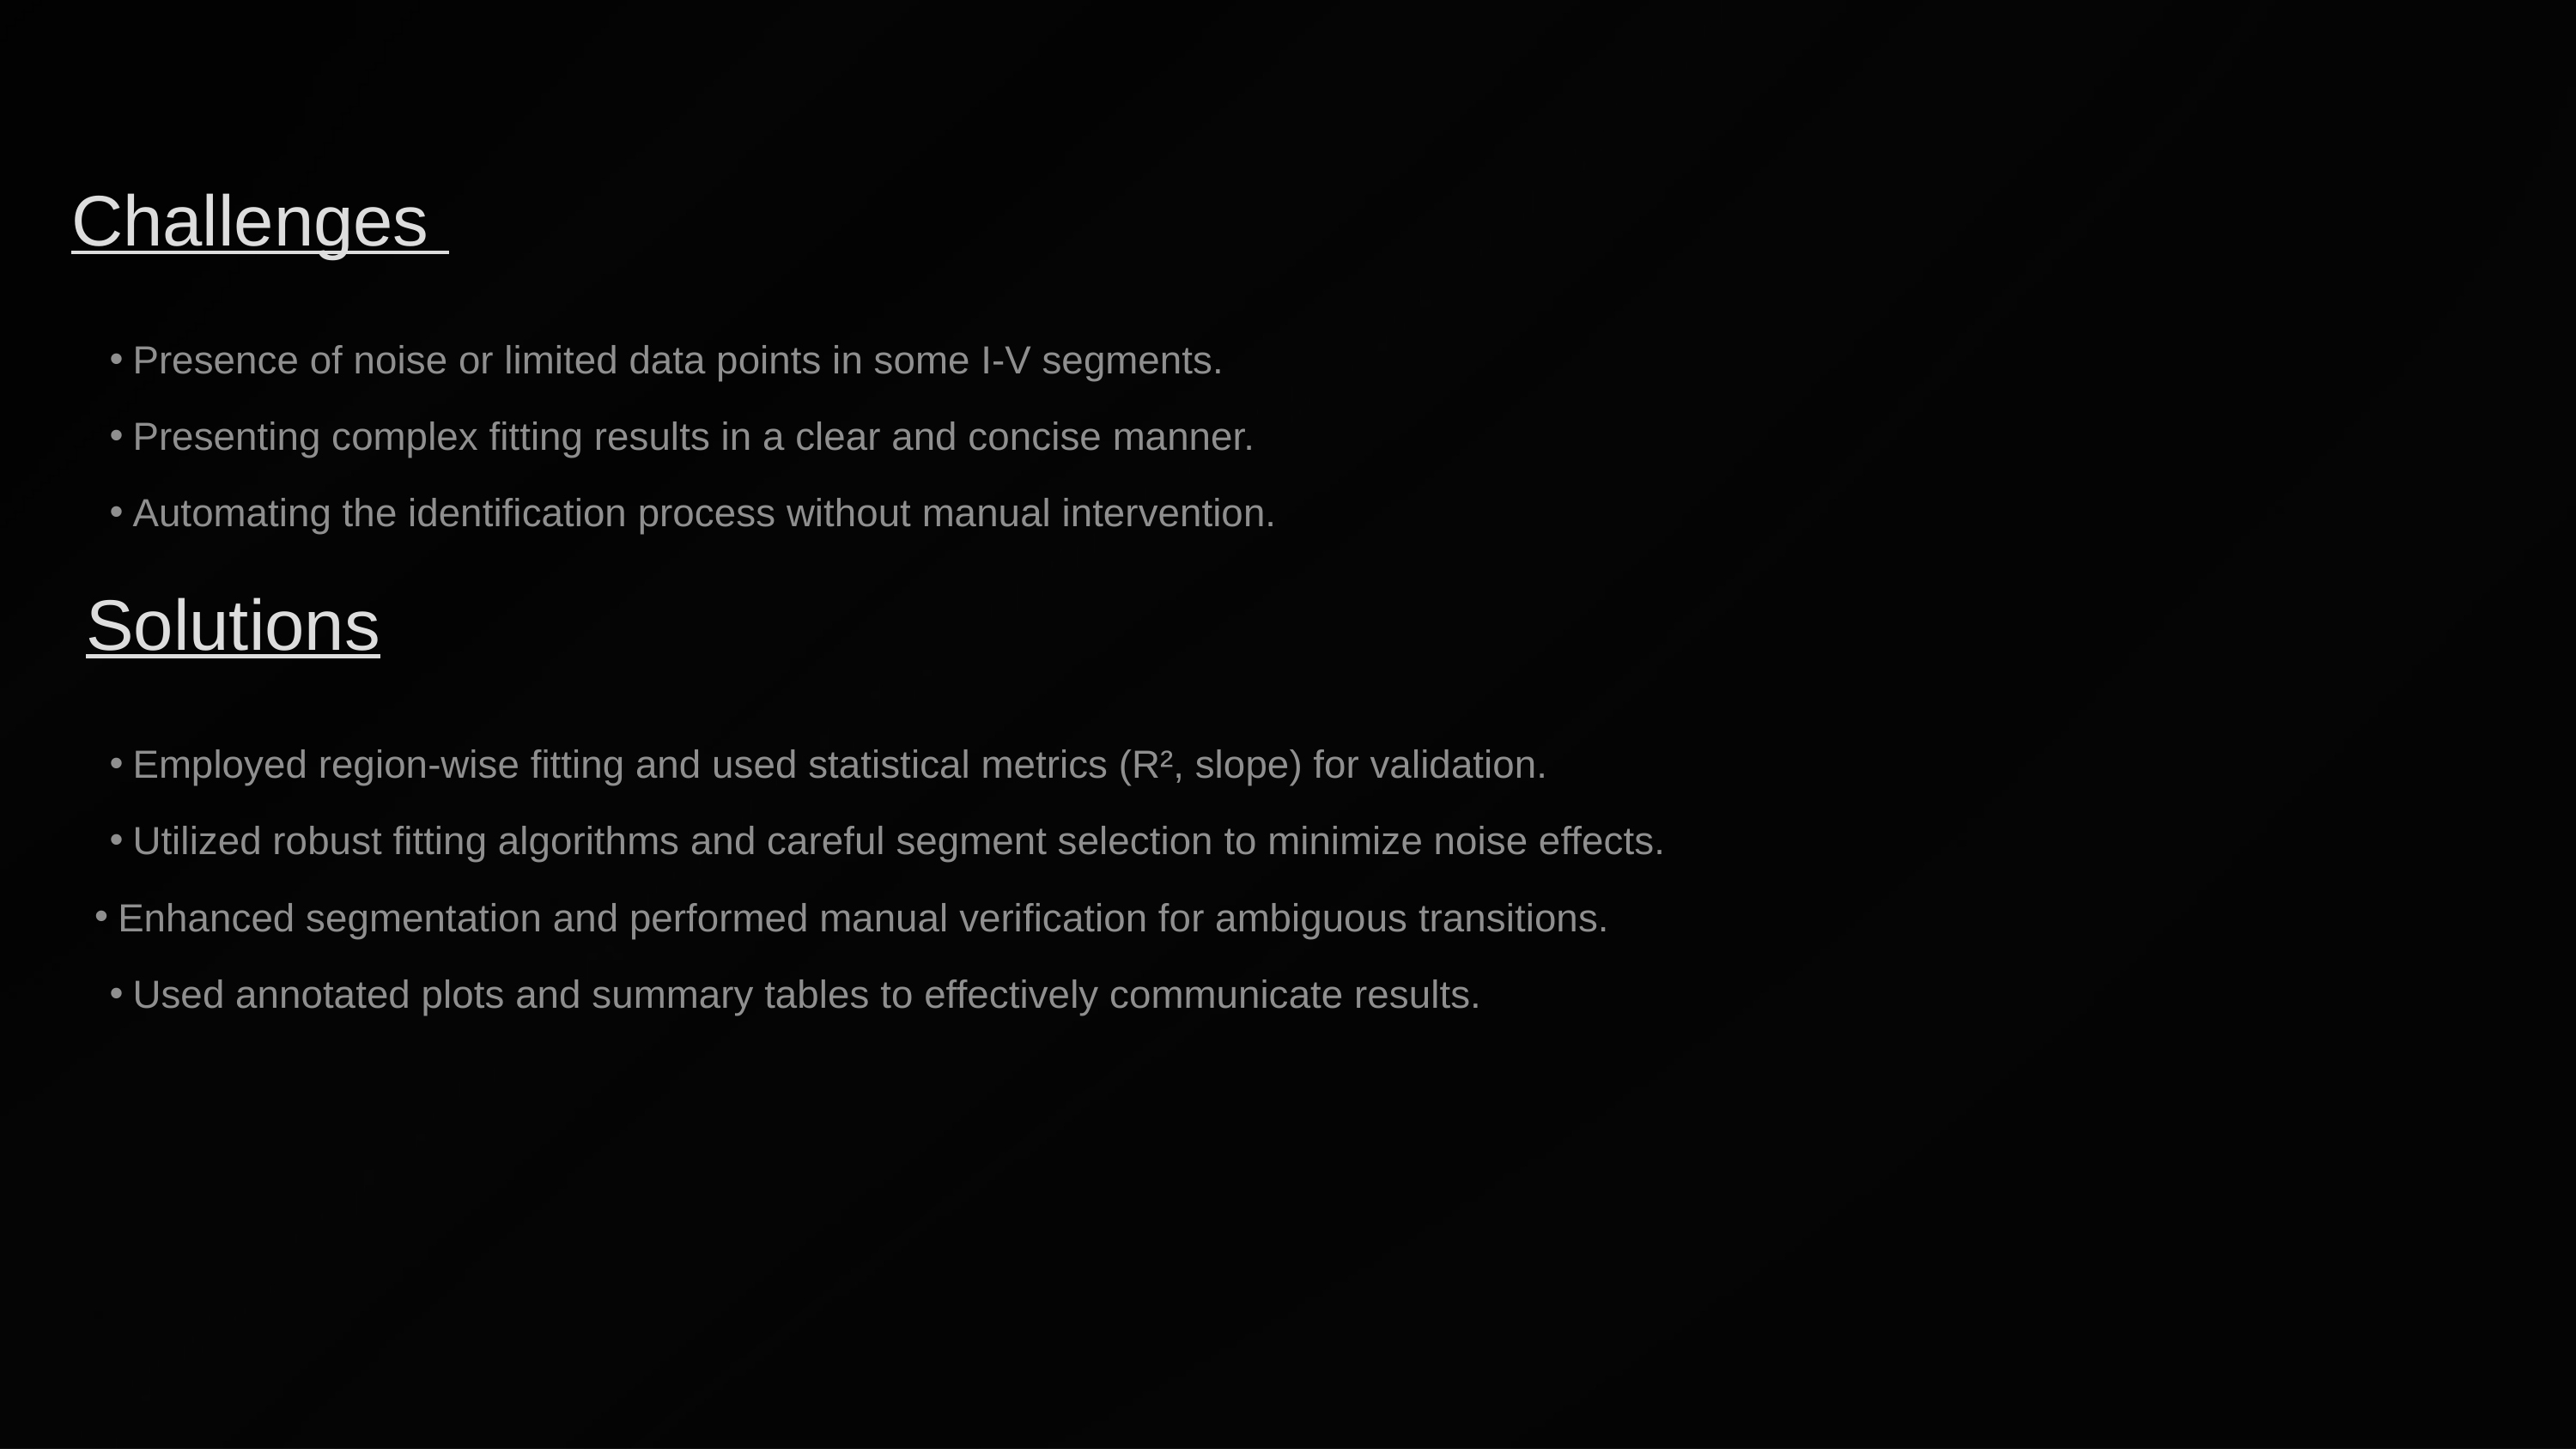

Challenges
Presence of noise or limited data points in some I-V segments.
Presenting complex fitting results in a clear and concise manner.
Automating the identification process without manual intervention.
Solutions
Employed region-wise fitting and used statistical metrics (R², slope) for validation.
Utilized robust fitting algorithms and careful segment selection to minimize noise effects.
Enhanced segmentation and performed manual verification for ambiguous transitions.
Used annotated plots and summary tables to effectively communicate results.